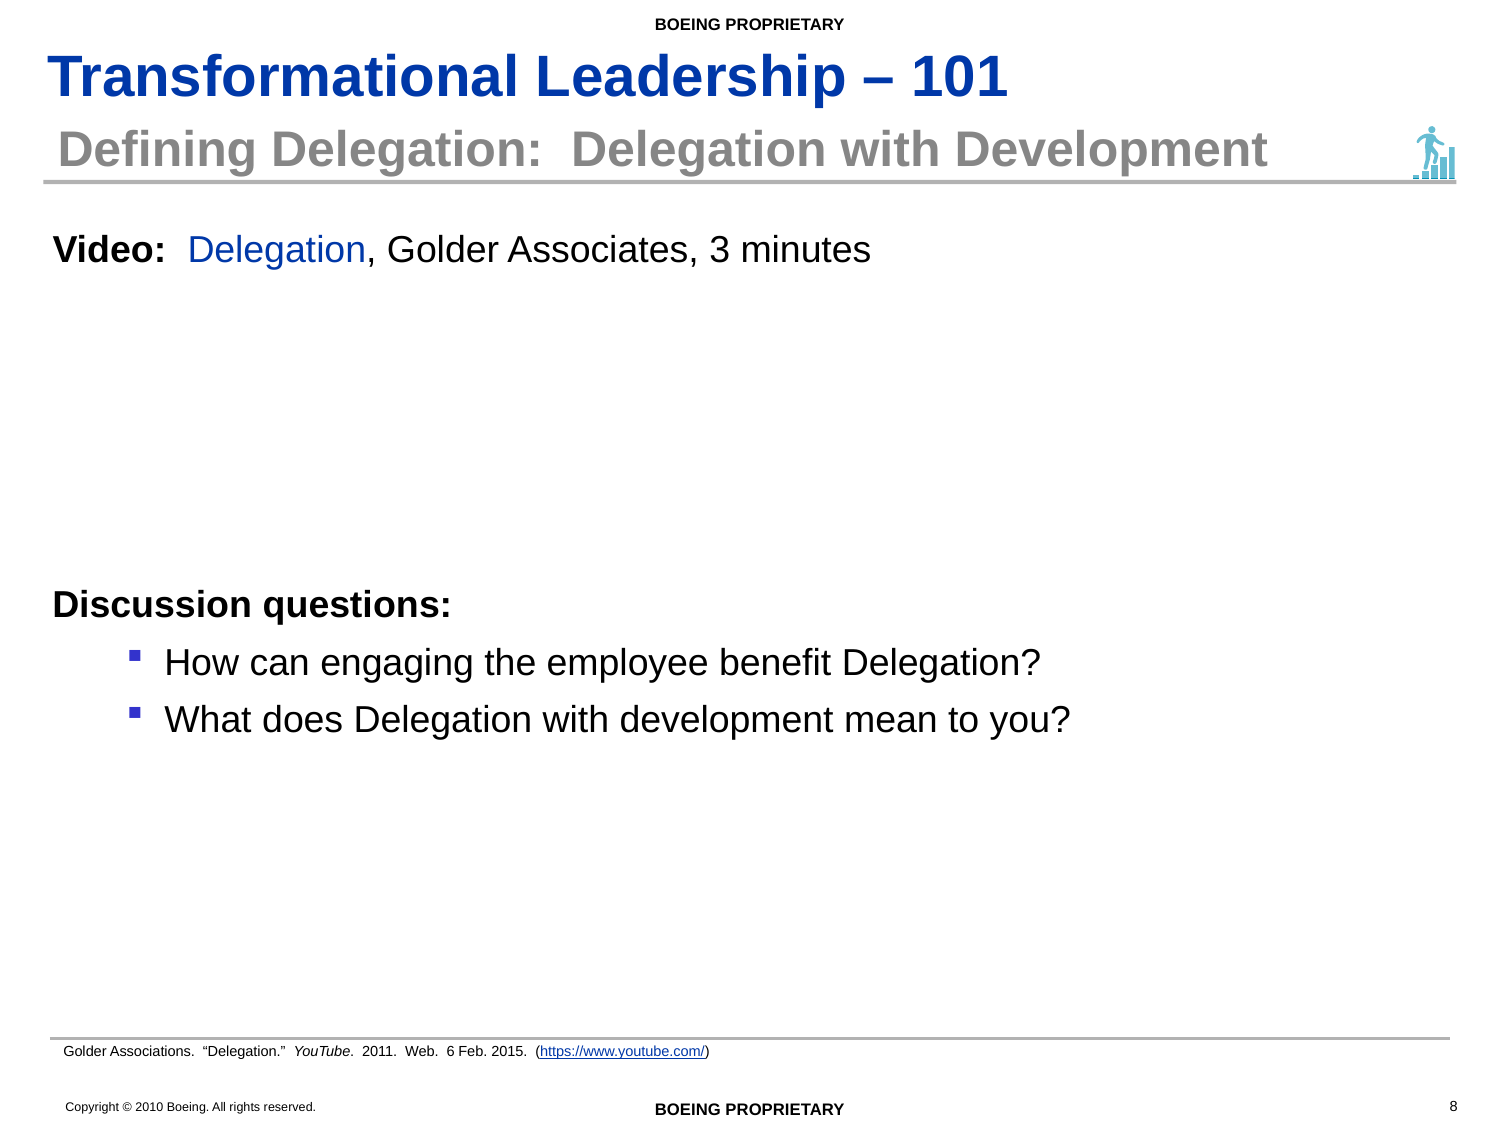

# Defining Delegation:  Delegation with Development
Video:  Delegation, Golder Associates, 3 minutes

Discussion questions:
How can engaging the employee benefit Delegation?
What does Delegation with development mean to you?
Golder Associations.  “Delegation.”  YouTube.  2011.  Web.  6 Feb. 2015.  (https://www.youtube.com/)

8